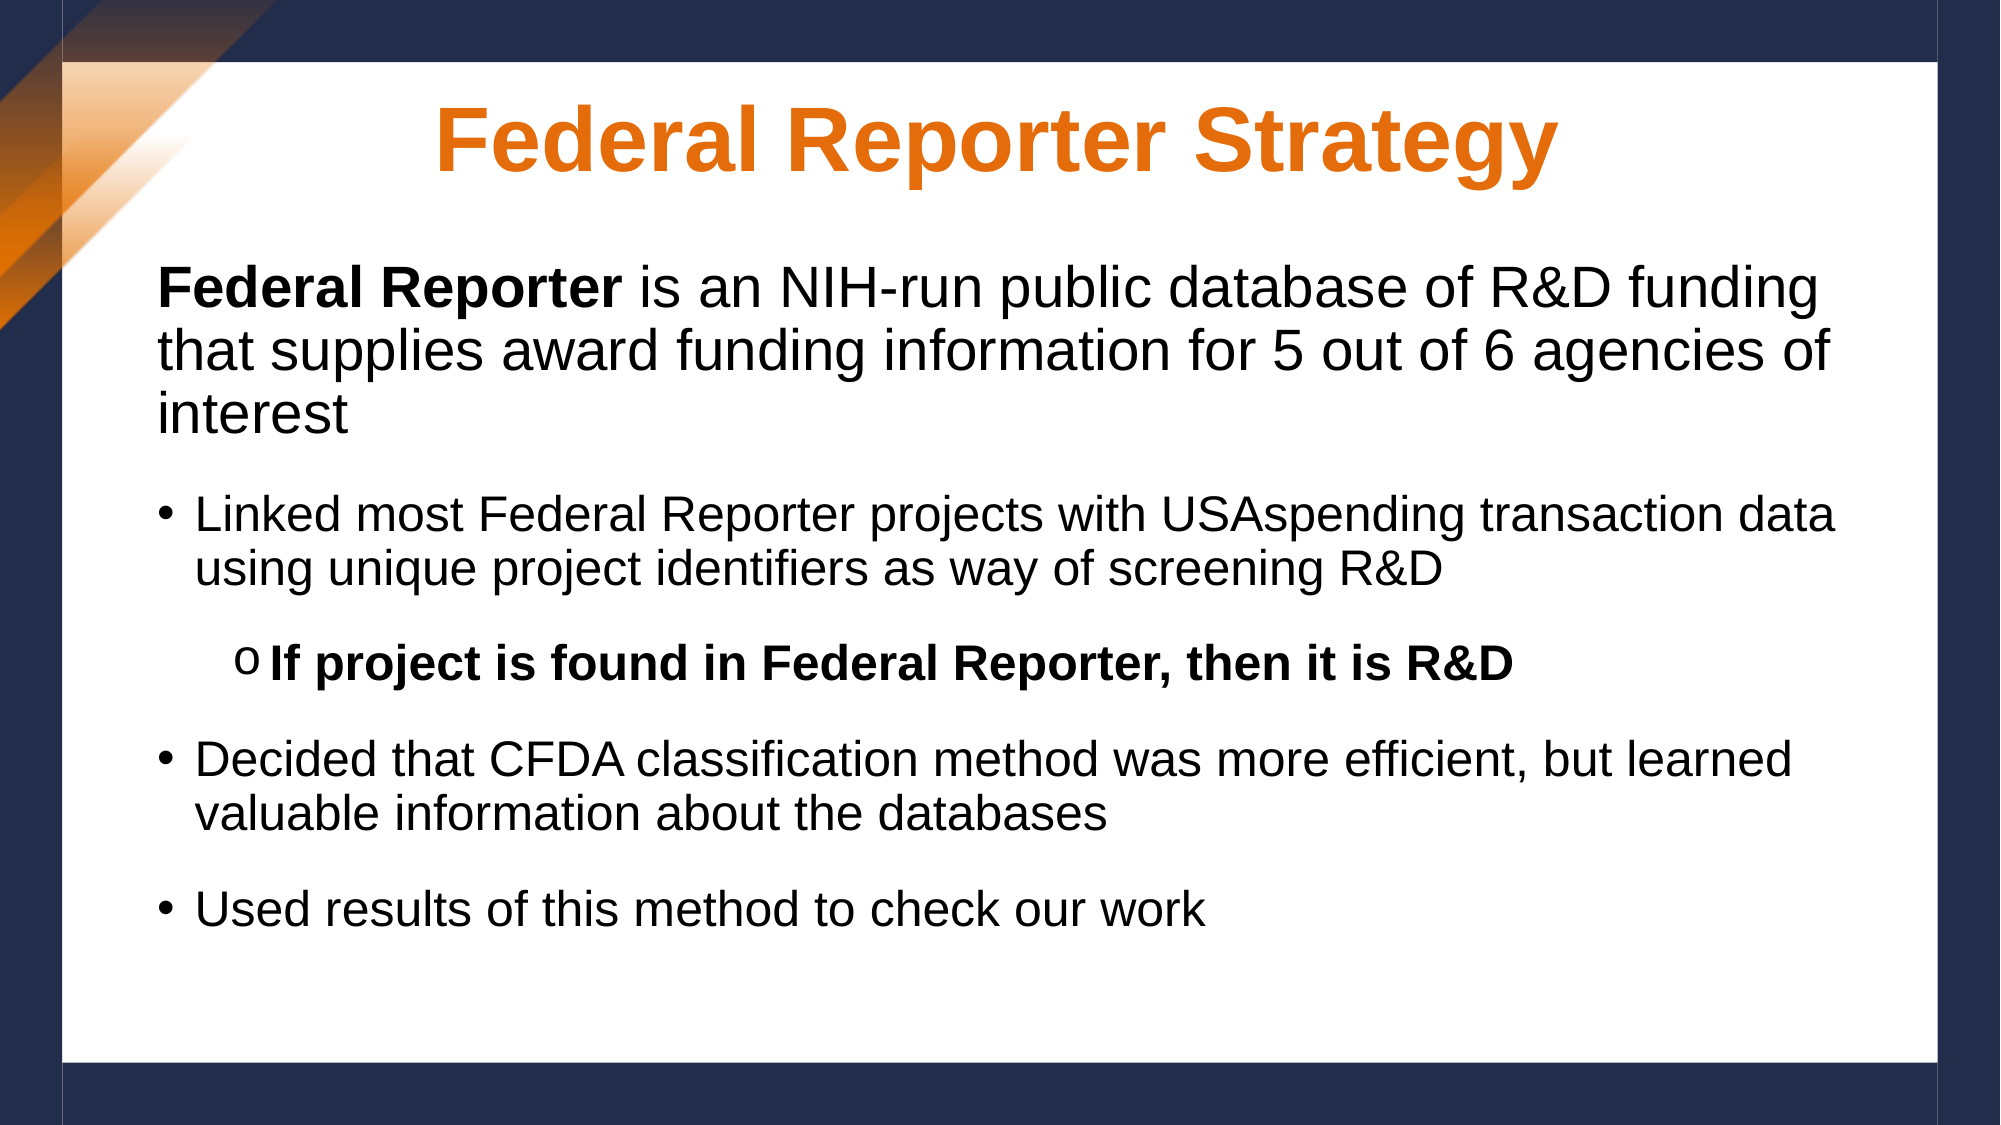

# Federal Reporter Strategy
Federal Reporter is an NIH-run public database of R&D funding that supplies award funding information for 5 out of 6 agencies of interest
Linked most Federal Reporter projects with USAspending transaction data using unique project identifiers as way of screening R&D
If project is found in Federal Reporter, then it is R&D
Decided that CFDA classification method was more efficient, but learned valuable information about the databases
Used results of this method to check our work